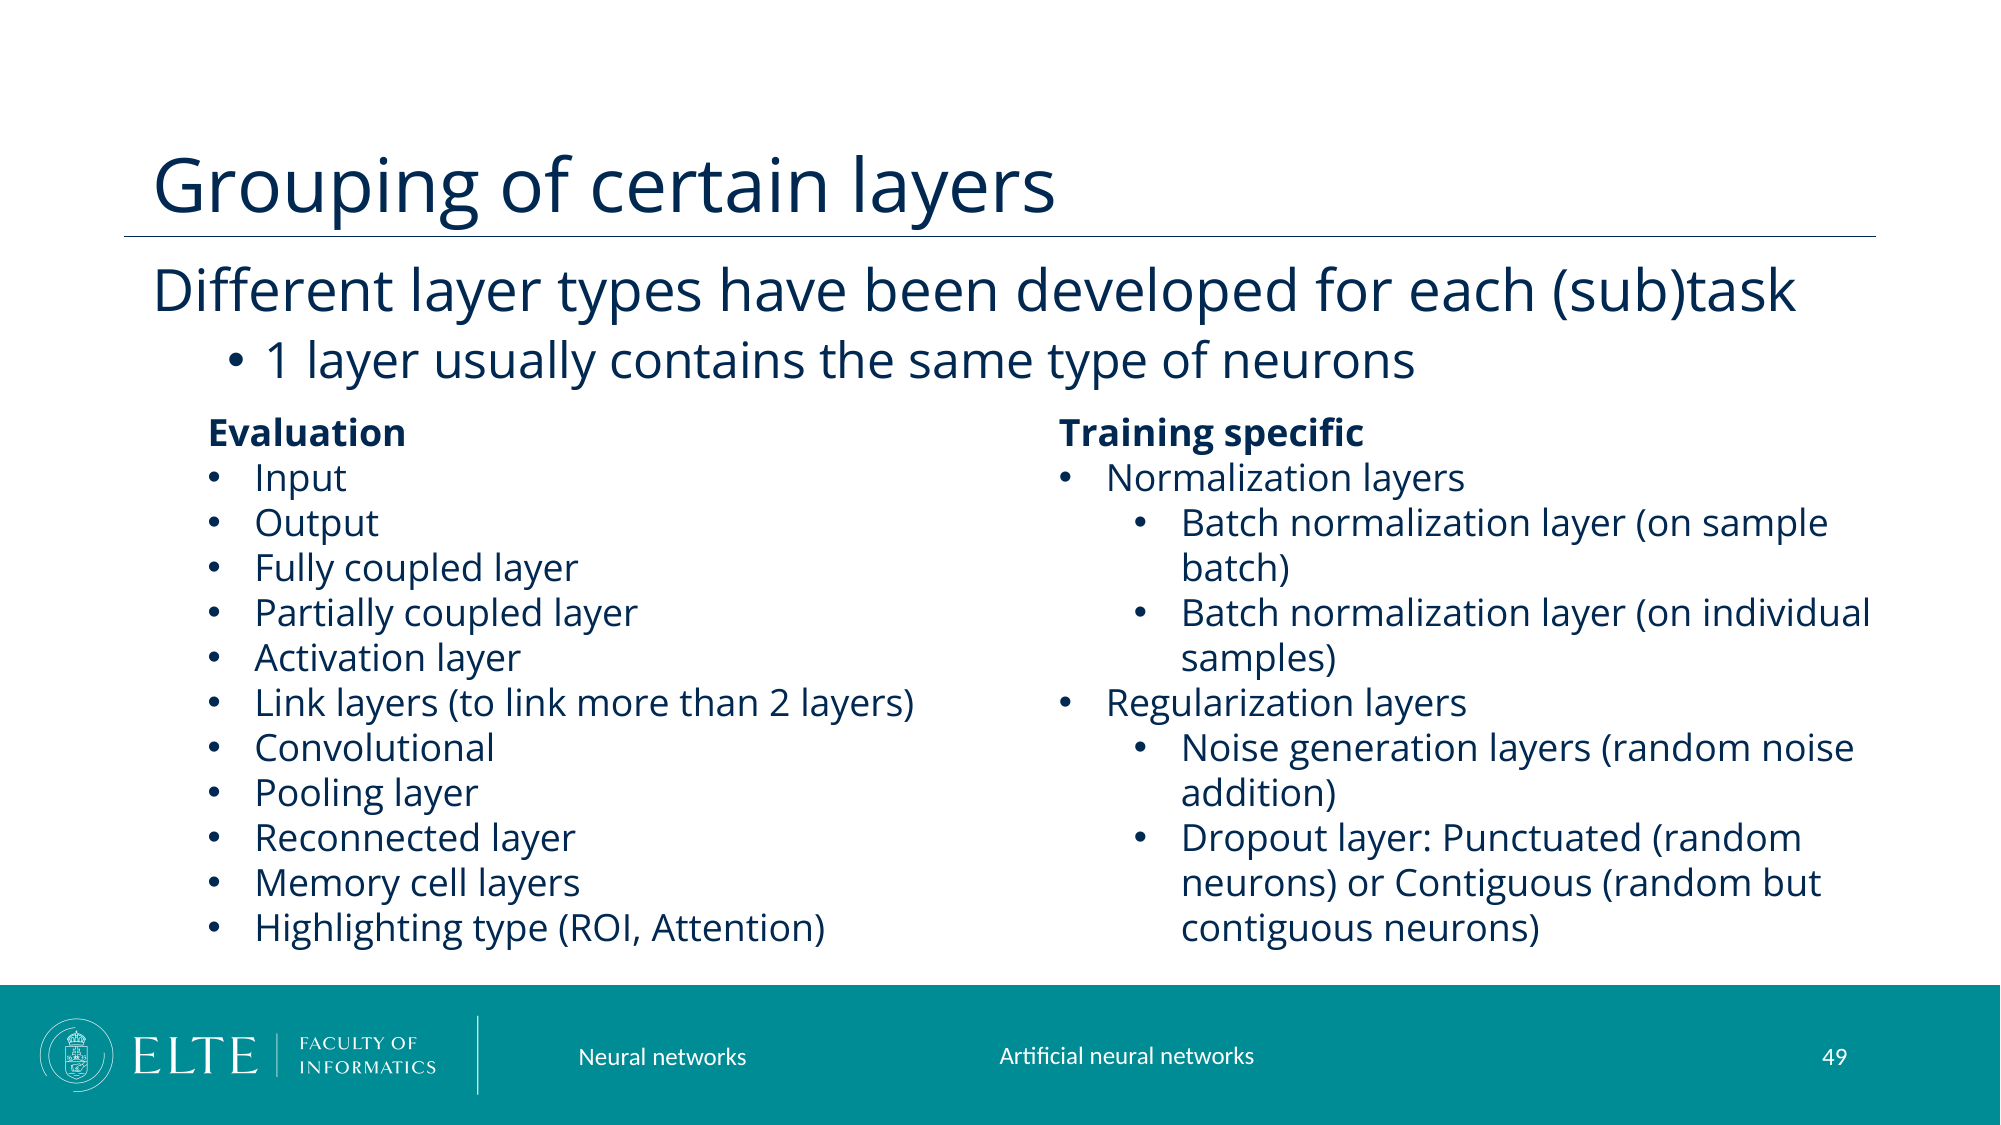

# Grouping of certain layers
Different layer types have been developed for each (sub)task
1 layer usually contains the same type of neurons

Evaluation
Input
Output
Fully coupled layer
Partially coupled layer
Activation layer
Link layers (to link more than 2 layers)
Convolutional
Pooling layer
Reconnected layer
Memory cell layers
Highlighting type (ROI, Attention)
Training specific
Normalization layers
Batch normalization layer (on sample batch)
Batch normalization layer (on individual samples)
Regularization layers
Noise generation layers (random noise addition)
Dropout layer: Punctuated (random neurons) or Contiguous (random but contiguous neurons)
Artificial neural networks
Neural networks
49